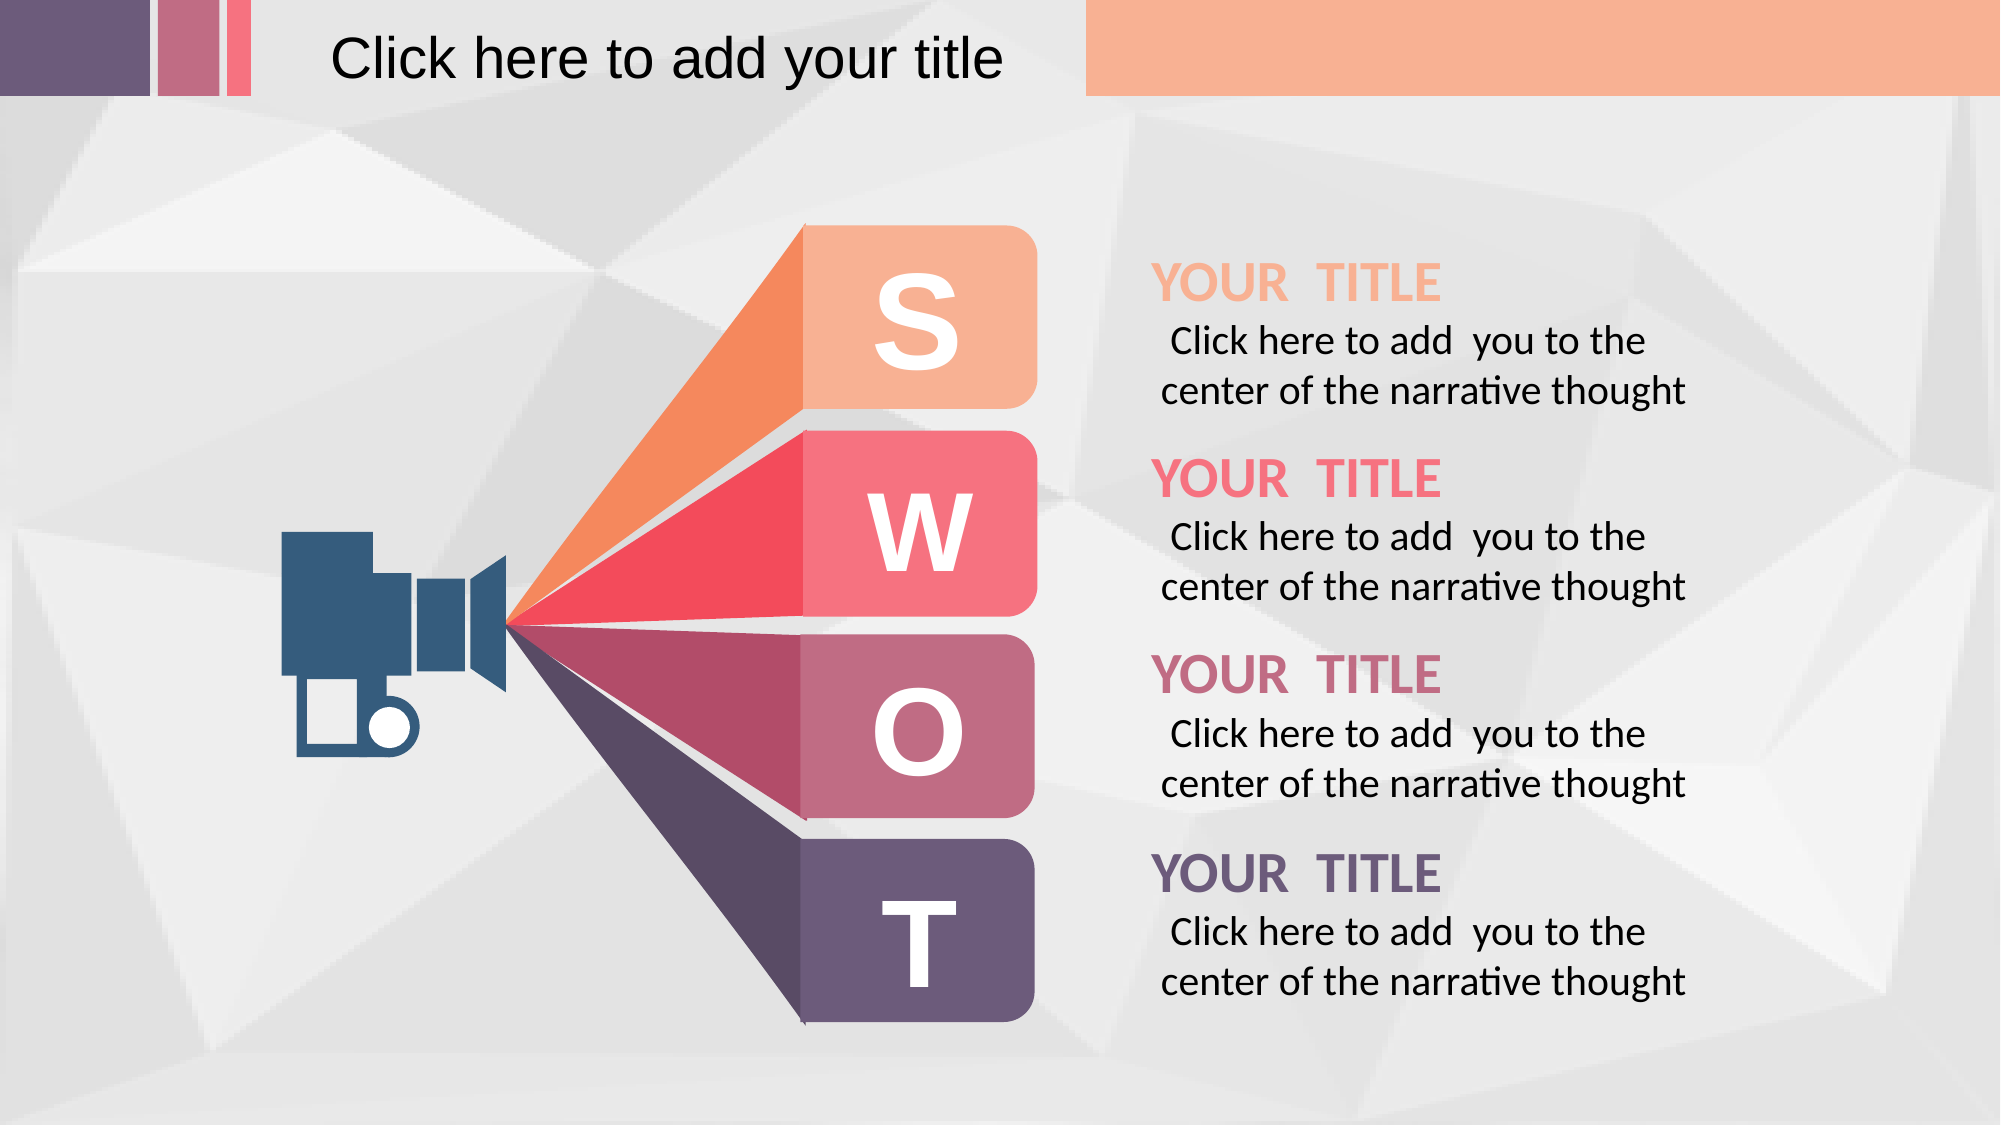

Click here to add your title

S

YOUR  TITLE
  Click here to add  you to the
 center of the narrative thought

YOUR  TITLE
  Click here to add  you to the
 center of the narrative thought

W

YOUR  TITLE
  Click here to add  you to the
 center of the narrative thought

O

YOUR  TITLE
  Click here to add  you to the
 center of the narrative thought

T